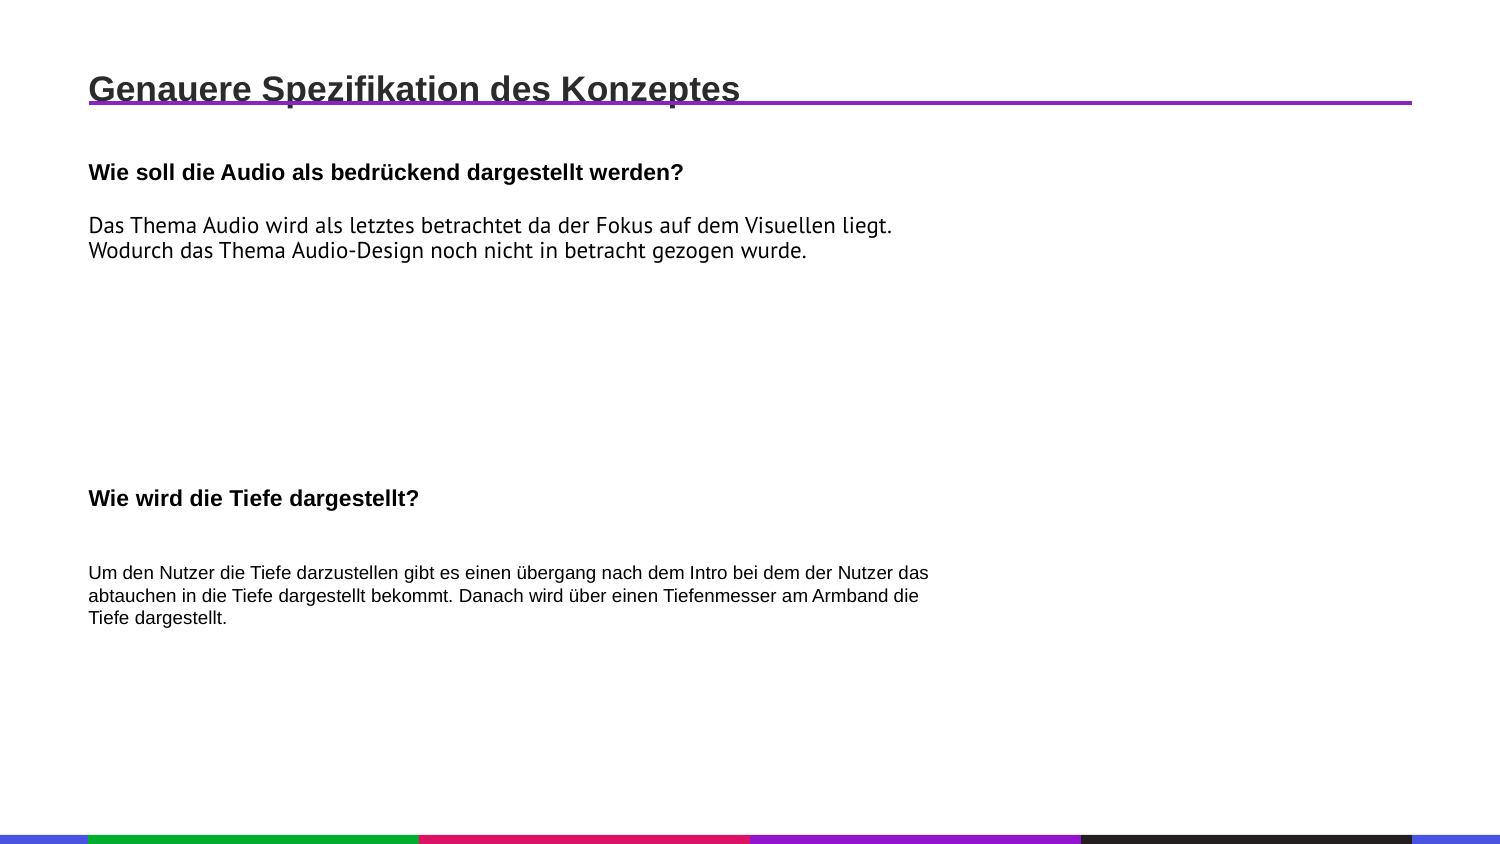

67
Genauere Spezifikation des Konzeptes
53
21
Wie soll die Audio als bedrückend dargestellt werden?
53
21
Das Thema Audio wird als letztes betrachtet da der Fokus auf dem Visuellen liegt.
Wodurch das Thema Audio-Design noch nicht in betracht gezogen wurde.
53
21
53
21
53
21
53
Wie wird die Tiefe dargestellt?
21
53
Um den Nutzer die Tiefe darzustellen gibt es einen übergang nach dem Intro bei dem der Nutzer das abtauchen in die Tiefe dargestellt bekommt. Danach wird über einen Tiefenmesser am Armband die Tiefe dargestellt.
21
53
21
53

133
21
133
21
133
21
133
21
133
21
133